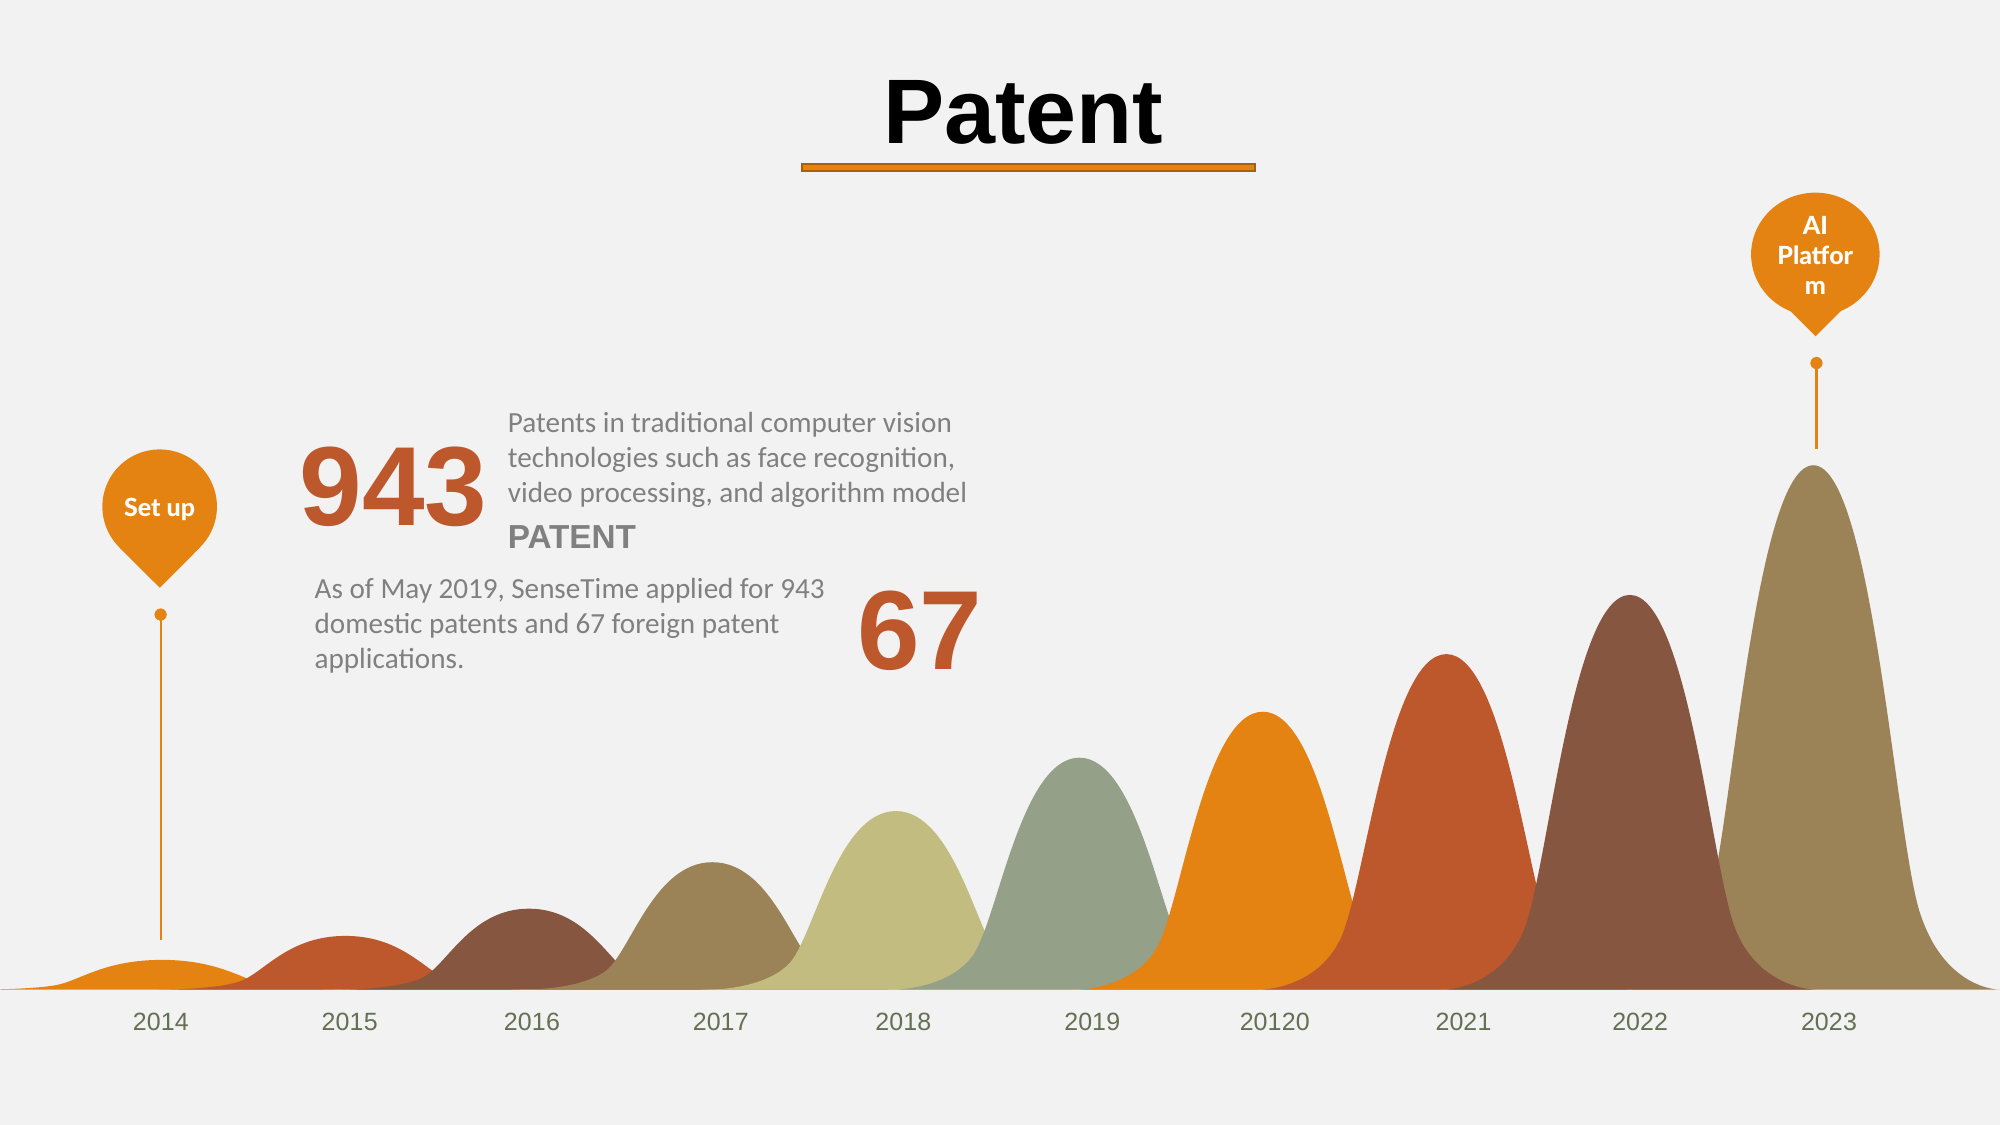

Patent

AI Platform
943

Set up

2016
2017
20120
2021
2022
2023
2014
2015
2018
2019
Patents in traditional computer vision technologies such as face recognition, video processing, and algorithm model
PATENT
67
As of May 2019, SenseTime applied for 943 domestic patents and 67 foreign patent applications.